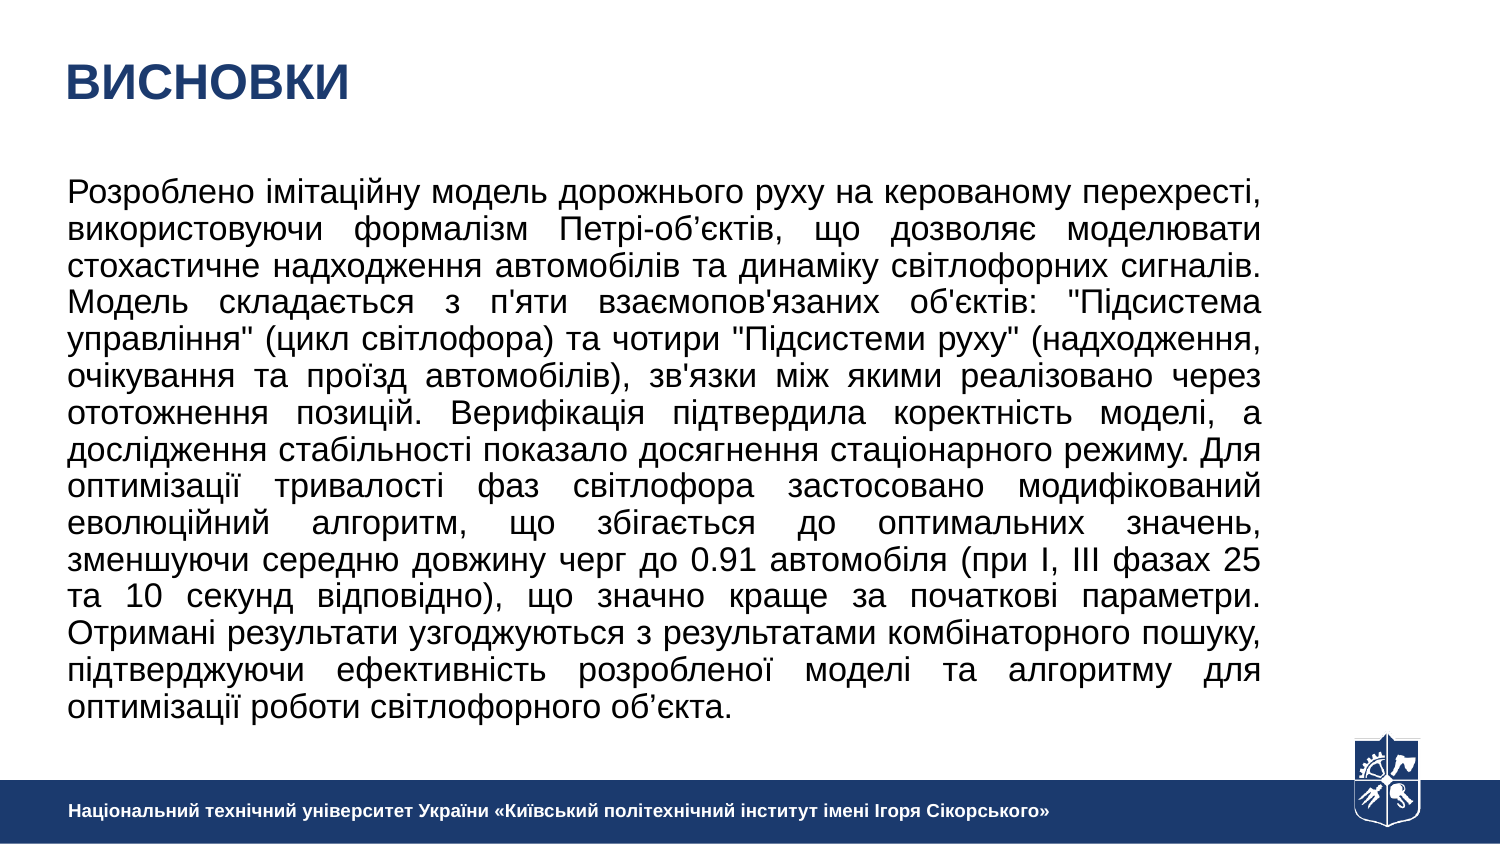

Висновки
Розроблено імітаційну модель дорожнього руху на керованому перехресті, використовуючи формалізм Петрі-об’єктів, що дозволяє моделювати стохастичне надходження автомобілів та динаміку світлофорних сигналів. Модель складається з п'яти взаємопов'язаних об'єктів: "Підсистема управління" (цикл світлофора) та чотири "Підсистеми руху" (надходження, очікування та проїзд автомобілів), зв'язки між якими реалізовано через ототожнення позицій. Верифікація підтвердила коректність моделі, а дослідження стабільності показало досягнення стаціонарного режиму. Для оптимізації тривалості фаз світлофора застосовано модифікований еволюційний алгоритм, що збігається до оптимальних значень, зменшуючи середню довжину черг до 0.91 автомобіля (при I, III фазах 25 та 10 секунд відповідно), що значно краще за початкові параметри. Отримані результати узгоджуються з результатами комбінаторного пошуку, підтверджуючи ефективність розробленої моделі та алгоритму для оптимізації роботи світлофорного об’єкта.